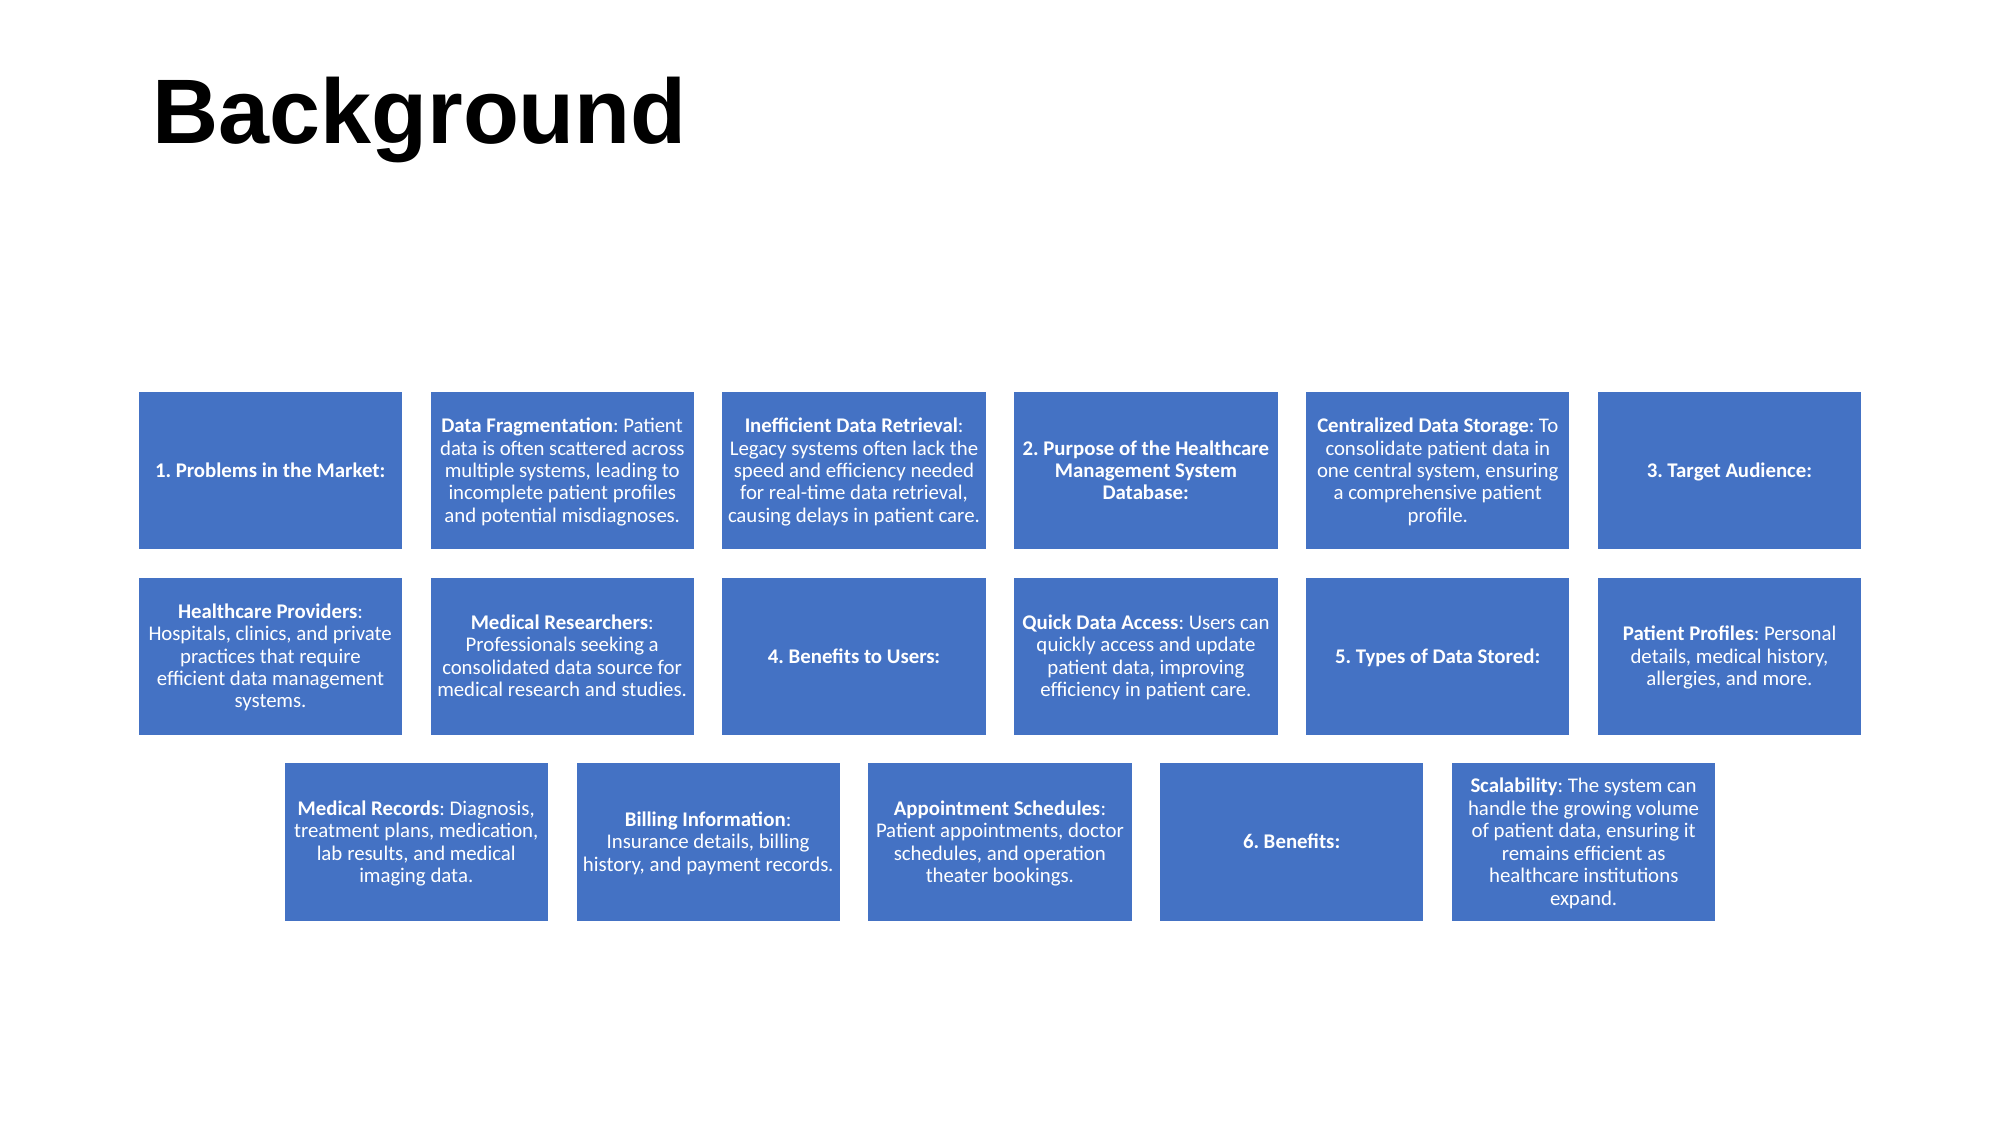

# Background
1. Problems in the Market:
Data Fragmentation: Patient data is often scattered across multiple systems, leading to incomplete patient profiles and potential misdiagnoses.
Inefficient Data Retrieval: Legacy systems often lack the speed and efficiency needed for real-time data retrieval, causing delays in patient care.
2. Purpose of the Healthcare Management System Database:
Centralized Data Storage: To consolidate patient data in one central system, ensuring a comprehensive patient profile.
3. Target Audience:
Healthcare Providers: Hospitals, clinics, and private practices that require efficient data management systems.
Medical Researchers: Professionals seeking a consolidated data source for medical research and studies.
4. Benefits to Users:
Quick Data Access: Users can quickly access and update patient data, improving efficiency in patient care.
5. Types of Data Stored:
Patient Profiles: Personal details, medical history, allergies, and more.
Medical Records: Diagnosis, treatment plans, medication, lab results, and medical imaging data.
Billing Information: Insurance details, billing history, and payment records.
Appointment Schedules: Patient appointments, doctor schedules, and operation theater bookings.
6. Benefits:
Scalability: The system can handle the growing volume of patient data, ensuring it remains efficient as healthcare institutions expand.